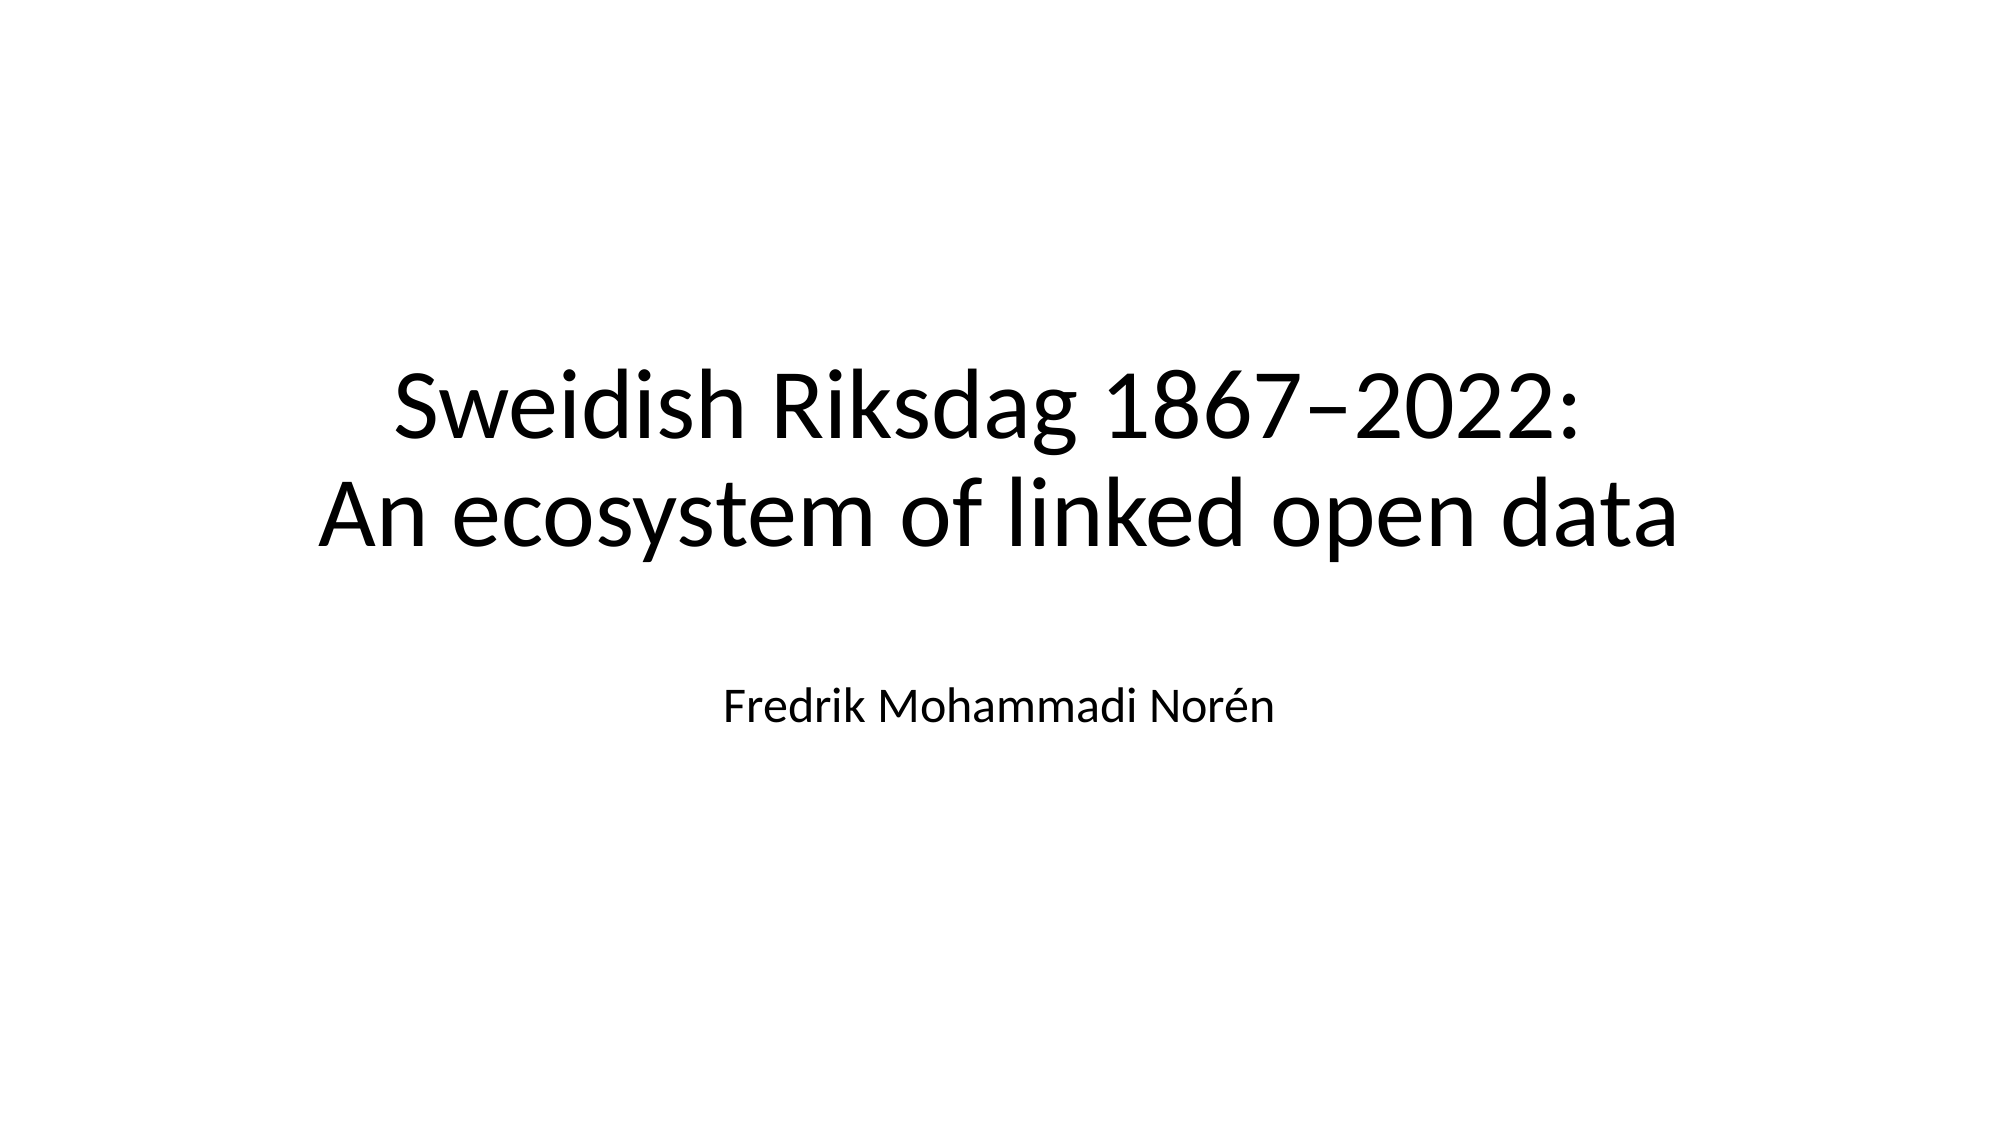

# Sweidish Riksdag 1867–2022: An ecosystem of linked open data

Fredrik Mohammadi Norén